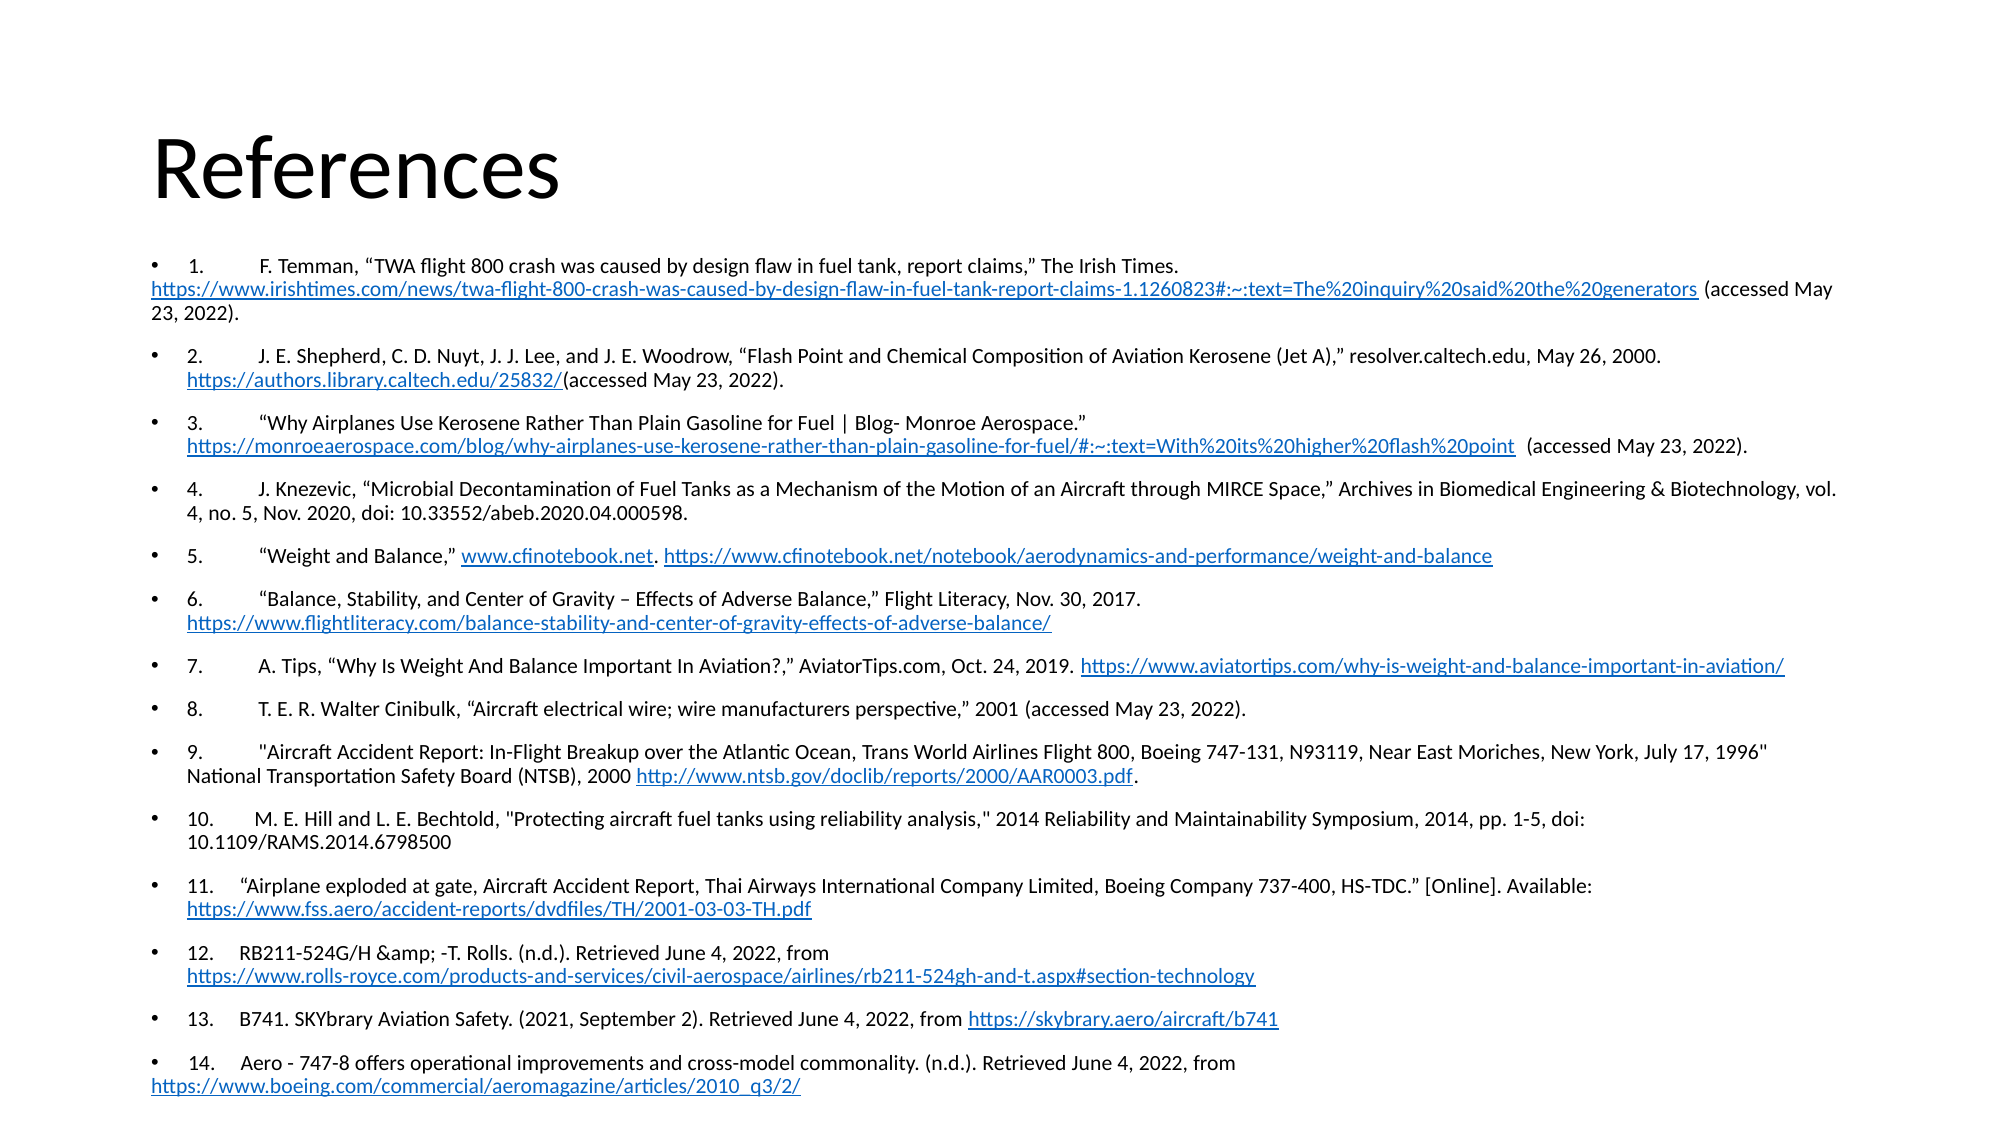

# References
      1.           F. Temman, “TWA flight 800 crash was caused by design flaw in fuel tank, report claims,” The Irish Times. https://www.irishtimes.com/news/twa-flight-800-crash-was-caused-by-design-flaw-in-fuel-tank-report-claims-1.1260823#:~:text=The%20inquiry%20said%20the%20generators (accessed May 23, 2022).
2.           J. E. Shepherd, C. D. Nuyt, J. J. Lee, and J. E. Woodrow, “Flash Point and Chemical Composition of Aviation Kerosene (Jet A),” resolver.caltech.edu, May 26, 2000. https://authors.library.caltech.edu/25832/(accessed May 23, 2022).
3.           “Why Airplanes Use Kerosene Rather Than Plain Gasoline for Fuel | Blog- Monroe Aerospace.” https://monroeaerospace.com/blog/why-airplanes-use-kerosene-rather-than-plain-gasoline-for-fuel/#:~:text=With%20its%20higher%20flash%20point  (accessed May 23, 2022).
4.           J. Knezevic, “Microbial Decontamination of Fuel Tanks as a Mechanism of the Motion of an Aircraft through MIRCE Space,” Archives in Biomedical Engineering & Biotechnology, vol. 4, no. 5, Nov. 2020, doi: 10.33552/abeb.2020.04.000598.
5.           “Weight and Balance,” www.cfinotebook.net. https://www.cfinotebook.net/notebook/aerodynamics-and-performance/weight-and-balance
6.           “Balance, Stability, and Center of Gravity – Effects of Adverse Balance,” Flight Literacy, Nov. 30, 2017. https://www.flightliteracy.com/balance-stability-and-center-of-gravity-effects-of-adverse-balance/
7.           A. Tips, “Why Is Weight And Balance Important In Aviation?,” AviatorTips.com, Oct. 24, 2019. https://www.aviatortips.com/why-is-weight-and-balance-important-in-aviation/
8.           T. E. R. Walter Cinibulk, “Aircraft electrical wire; wire manufacturers perspective,” 2001 (accessed May 23, 2022).
9.           "Aircraft Accident Report: In-Flight Breakup over the Atlantic Ocean, Trans World Airlines Flight 800, Boeing 747-131, N93119, Near East Moriches, New York, July 17, 1996" National Transportation Safety Board (NTSB), 2000 http://www.ntsb.gov/doclib/reports/2000/AAR0003.pdf.
10.        M. E. Hill and L. E. Bechtold, "Protecting aircraft fuel tanks using reliability analysis," 2014 Reliability and Maintainability Symposium, 2014, pp. 1-5, doi: 10.1109/RAMS.2014.6798500
11.     “Airplane exploded at gate, Aircraft Accident Report, Thai Airways International Company Limited, Boeing Company 737-400, HS-TDC.” [Online]. Available: https://www.fss.aero/accident-reports/dvdfiles/TH/2001-03-03-TH.pdf
12.     RB211-524G/H &amp; -T. Rolls. (n.d.). Retrieved June 4, 2022, from https://www.rolls-royce.com/products-and-services/civil-aerospace/airlines/rb211-524gh-and-t.aspx#section-technology
13.     B741. SKYbrary Aviation Safety. (2021, September 2). Retrieved June 4, 2022, from https://skybrary.aero/aircraft/b741
      14.     Aero - 747-8 offers operational improvements and cross-model commonality. (n.d.). Retrieved June 4, 2022, from https://www.boeing.com/commercial/aeromagazine/articles/2010_q3/2/